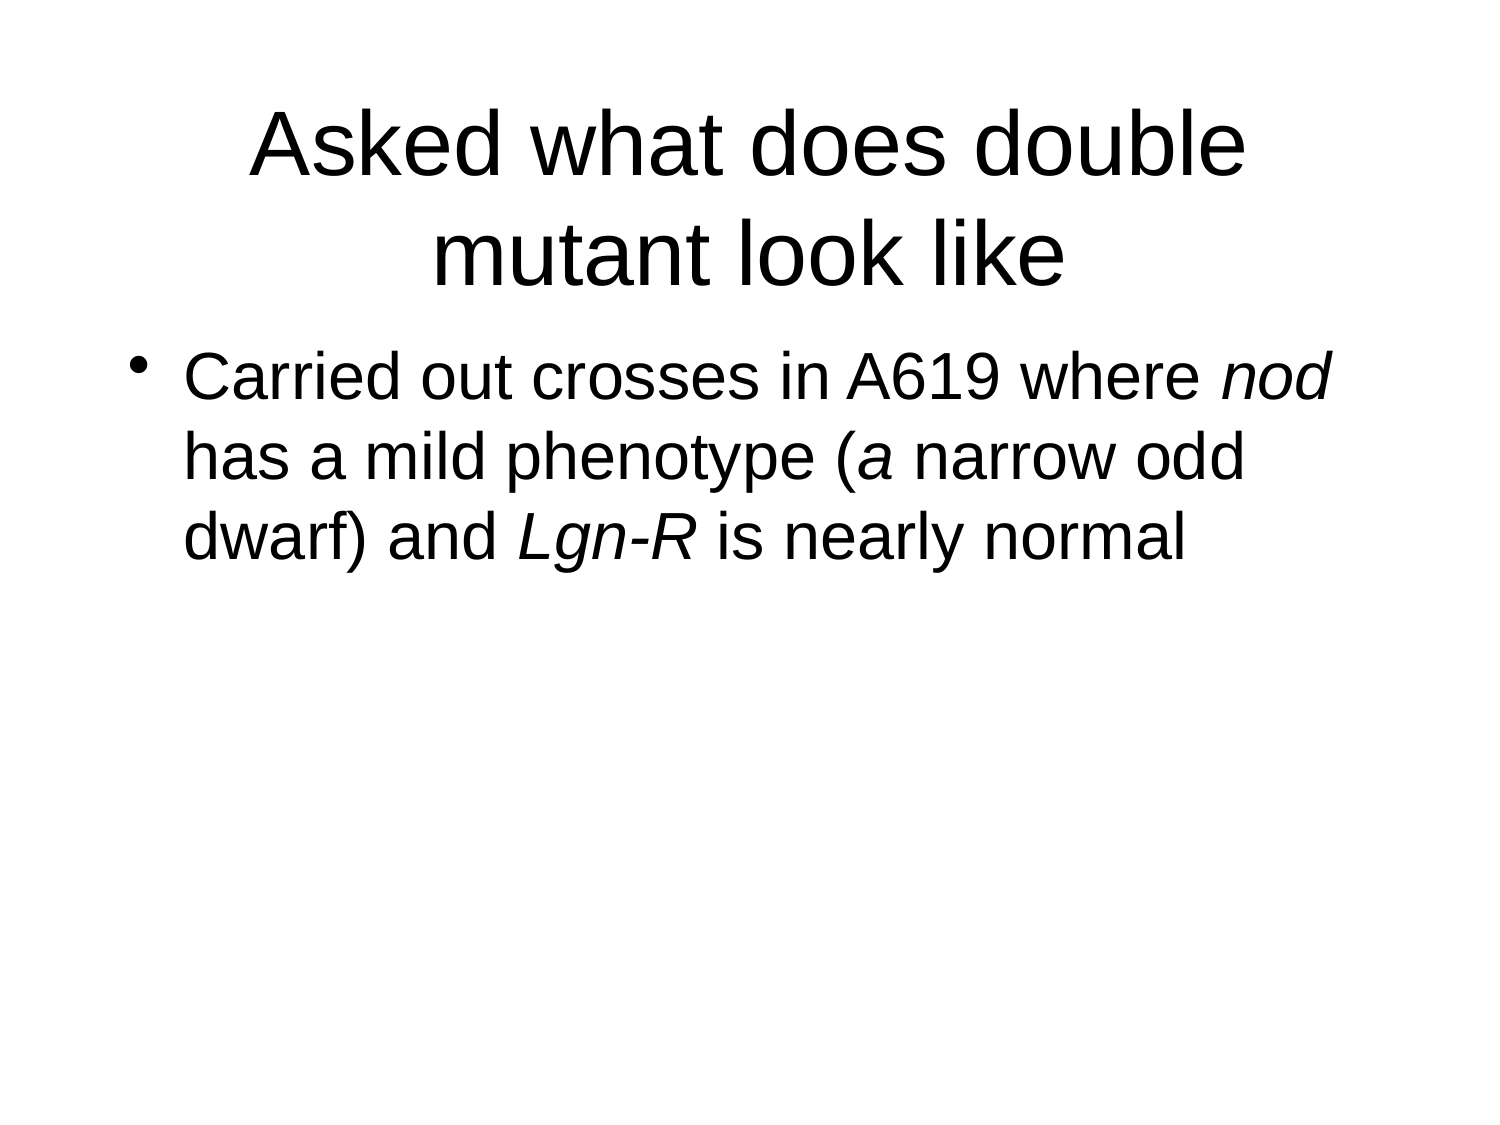

# Asked what does double mutant look like
Carried out crosses in A619 where nod has a mild phenotype (a narrow odd dwarf) and Lgn-R is nearly normal